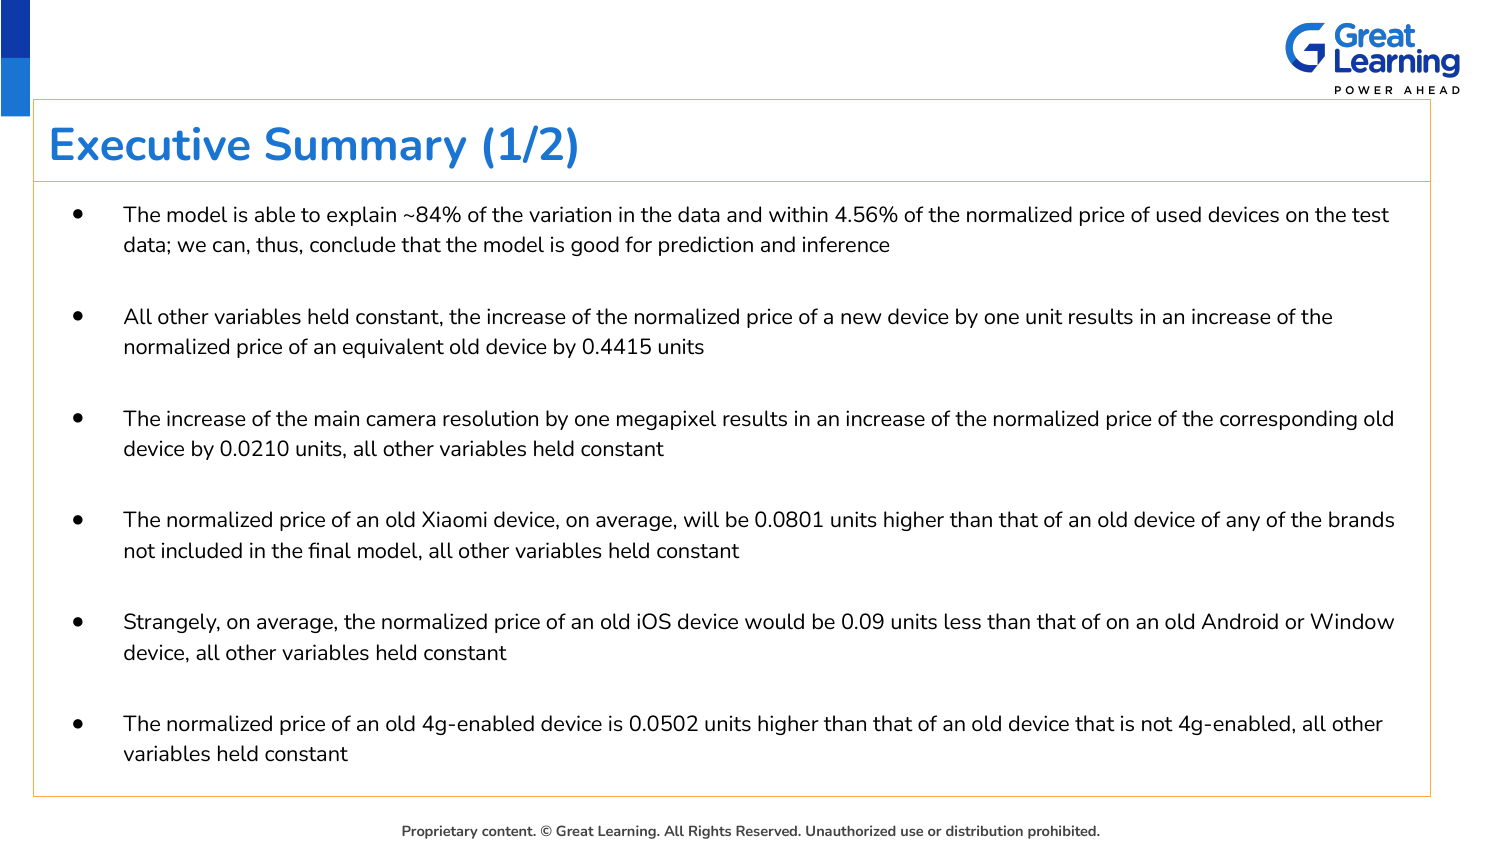

# Executive Summary (1/2)
The model is able to explain ~84% of the variation in the data and within 4.56% of the normalized price of used devices on the test data; we can, thus, conclude that the model is good for prediction and inference
All other variables held constant, the increase of the normalized price of a new device by one unit results in an increase of the normalized price of an equivalent old device by 0.4415 units
The increase of the main camera resolution by one megapixel results in an increase of the normalized price of the corresponding old device by 0.0210 units, all other variables held constant
The normalized price of an old Xiaomi device, on average, will be 0.0801 units higher than that of an old device of any of the brands not included in the final model, all other variables held constant
Strangely, on average, the normalized price of an old iOS device would be 0.09 units less than that of on an old Android or Window device, all other variables held constant
The normalized price of an old 4g-enabled device is 0.0502 units higher than that of an old device that is not 4g-enabled, all other variables held constant